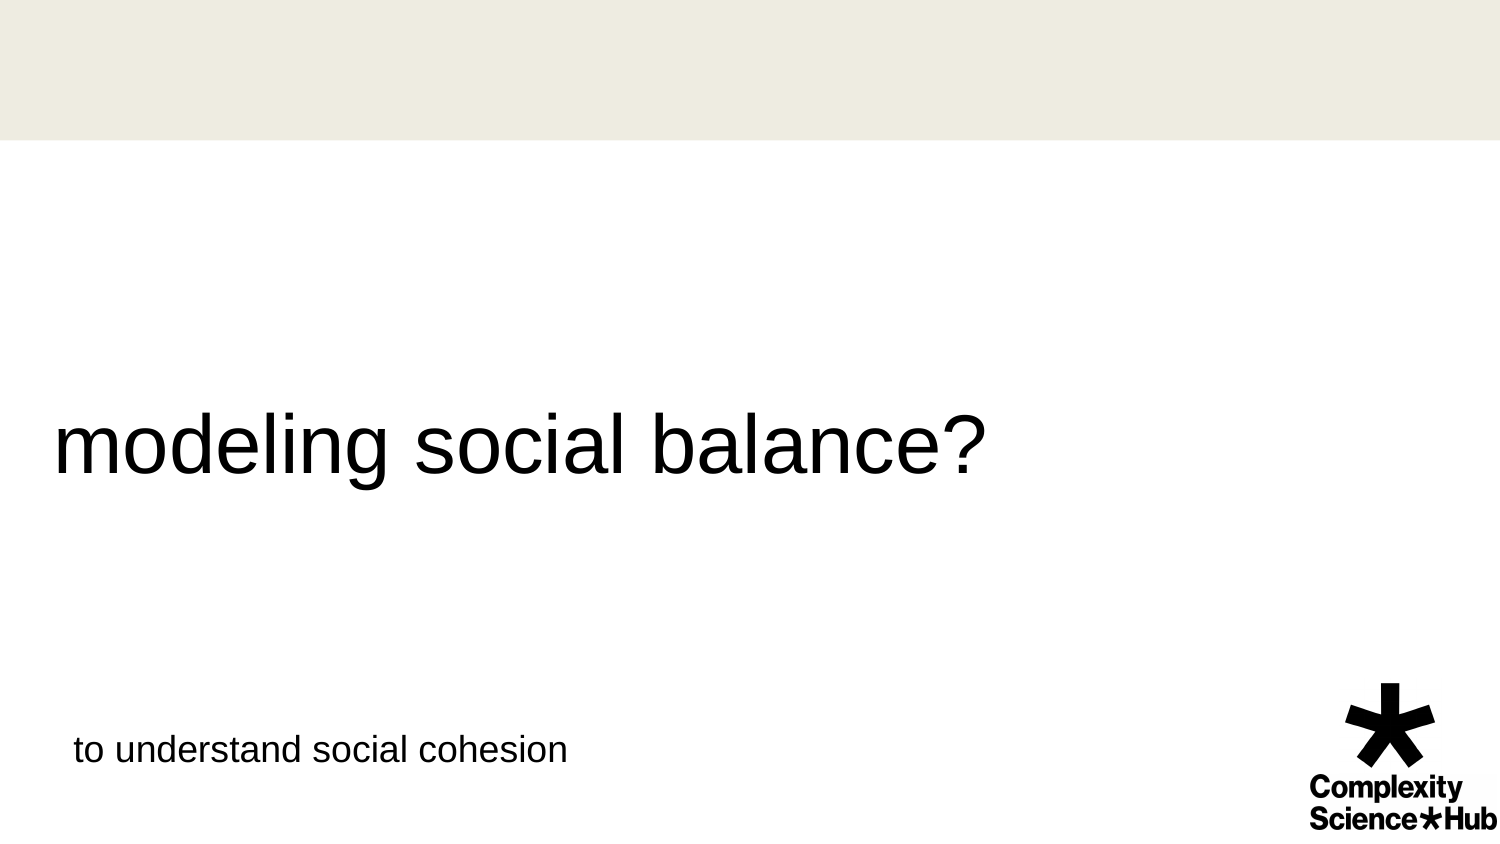

#
modeling social balance?
to understand social cohesion